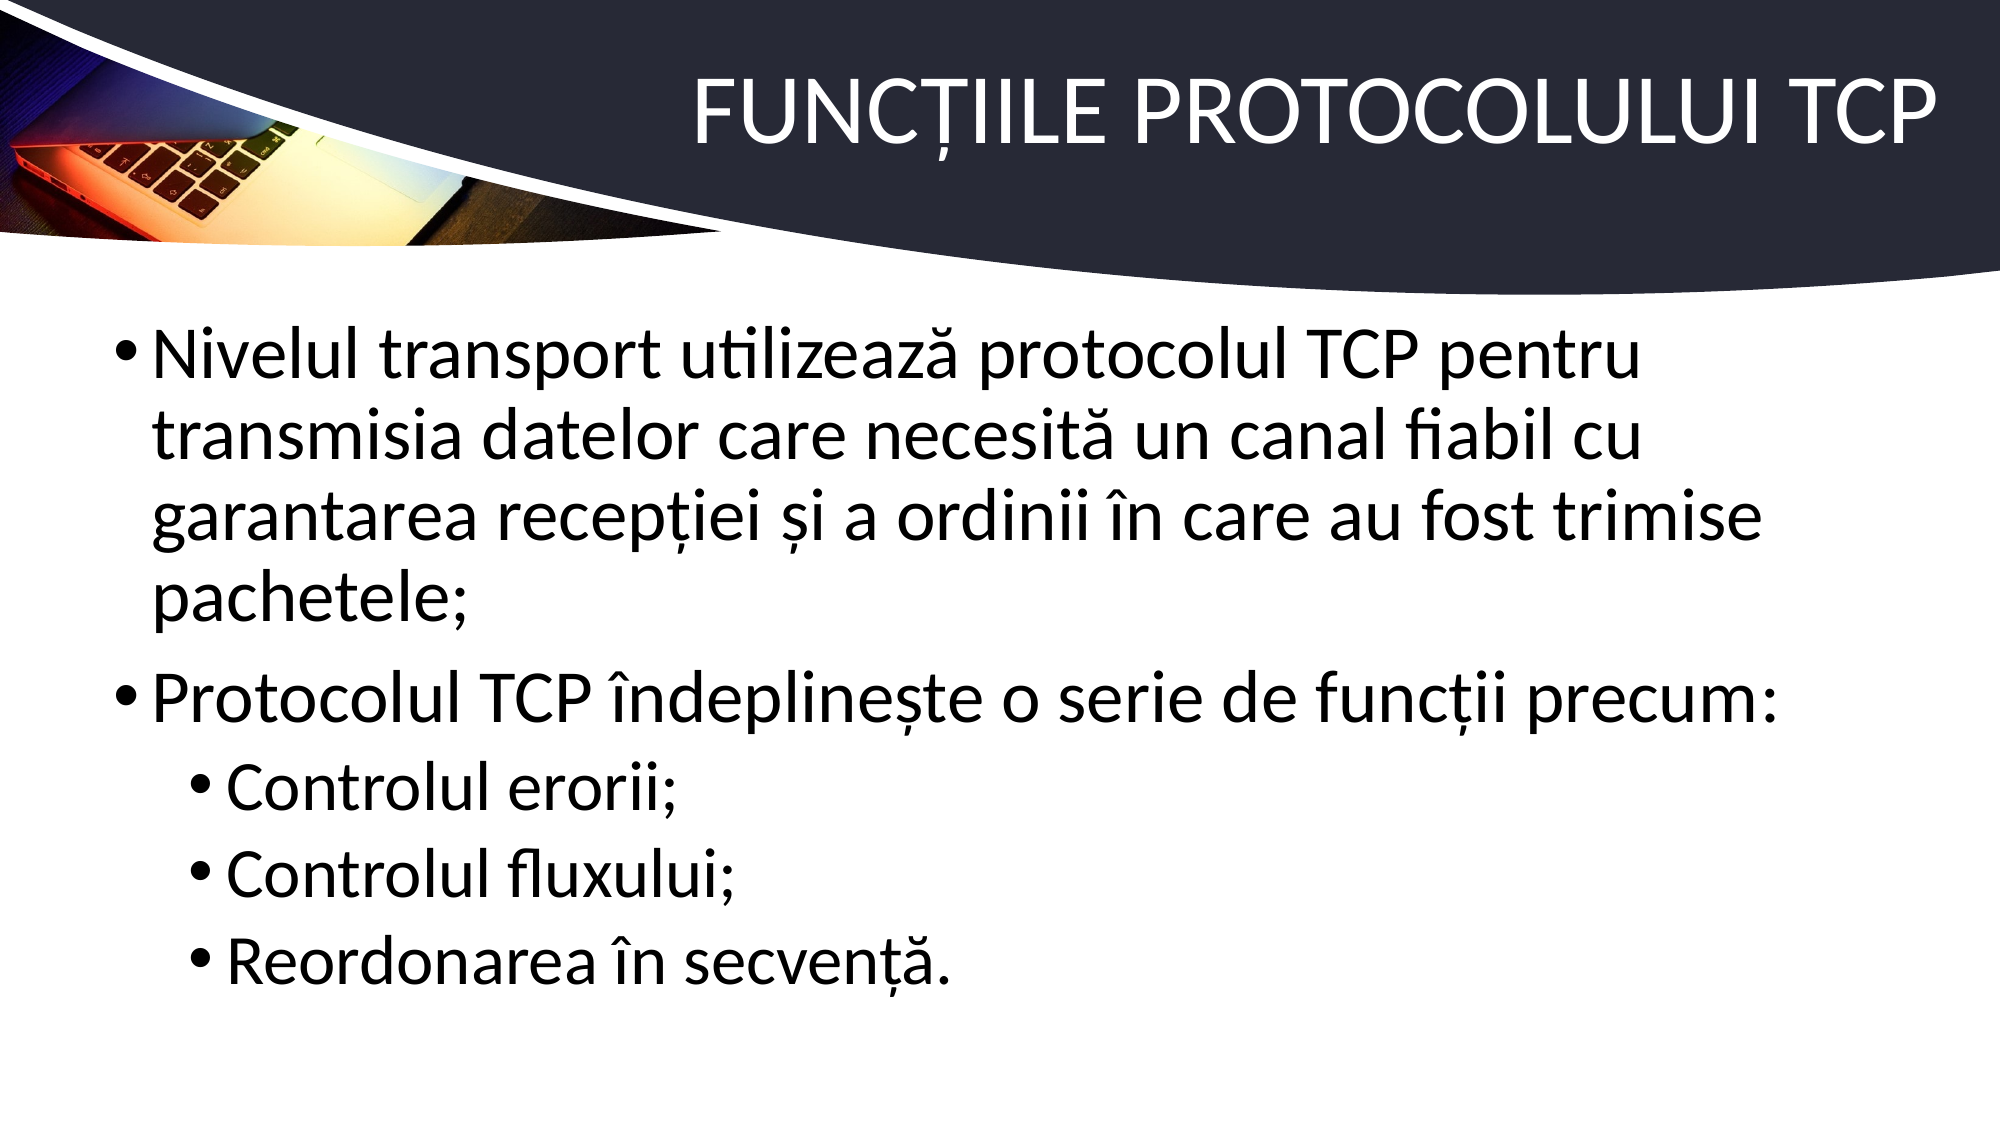

# Funcțiile protocolului TCP
Nivelul transport utilizează protocolul TCP pentru transmisia datelor care necesită un canal fiabil cu garantarea recepției și a ordinii în care au fost trimise pachetele;
Protocolul TCP îndeplinește o serie de funcții precum:
Controlul erorii;
Controlul fluxului;
Reordonarea în secvență.